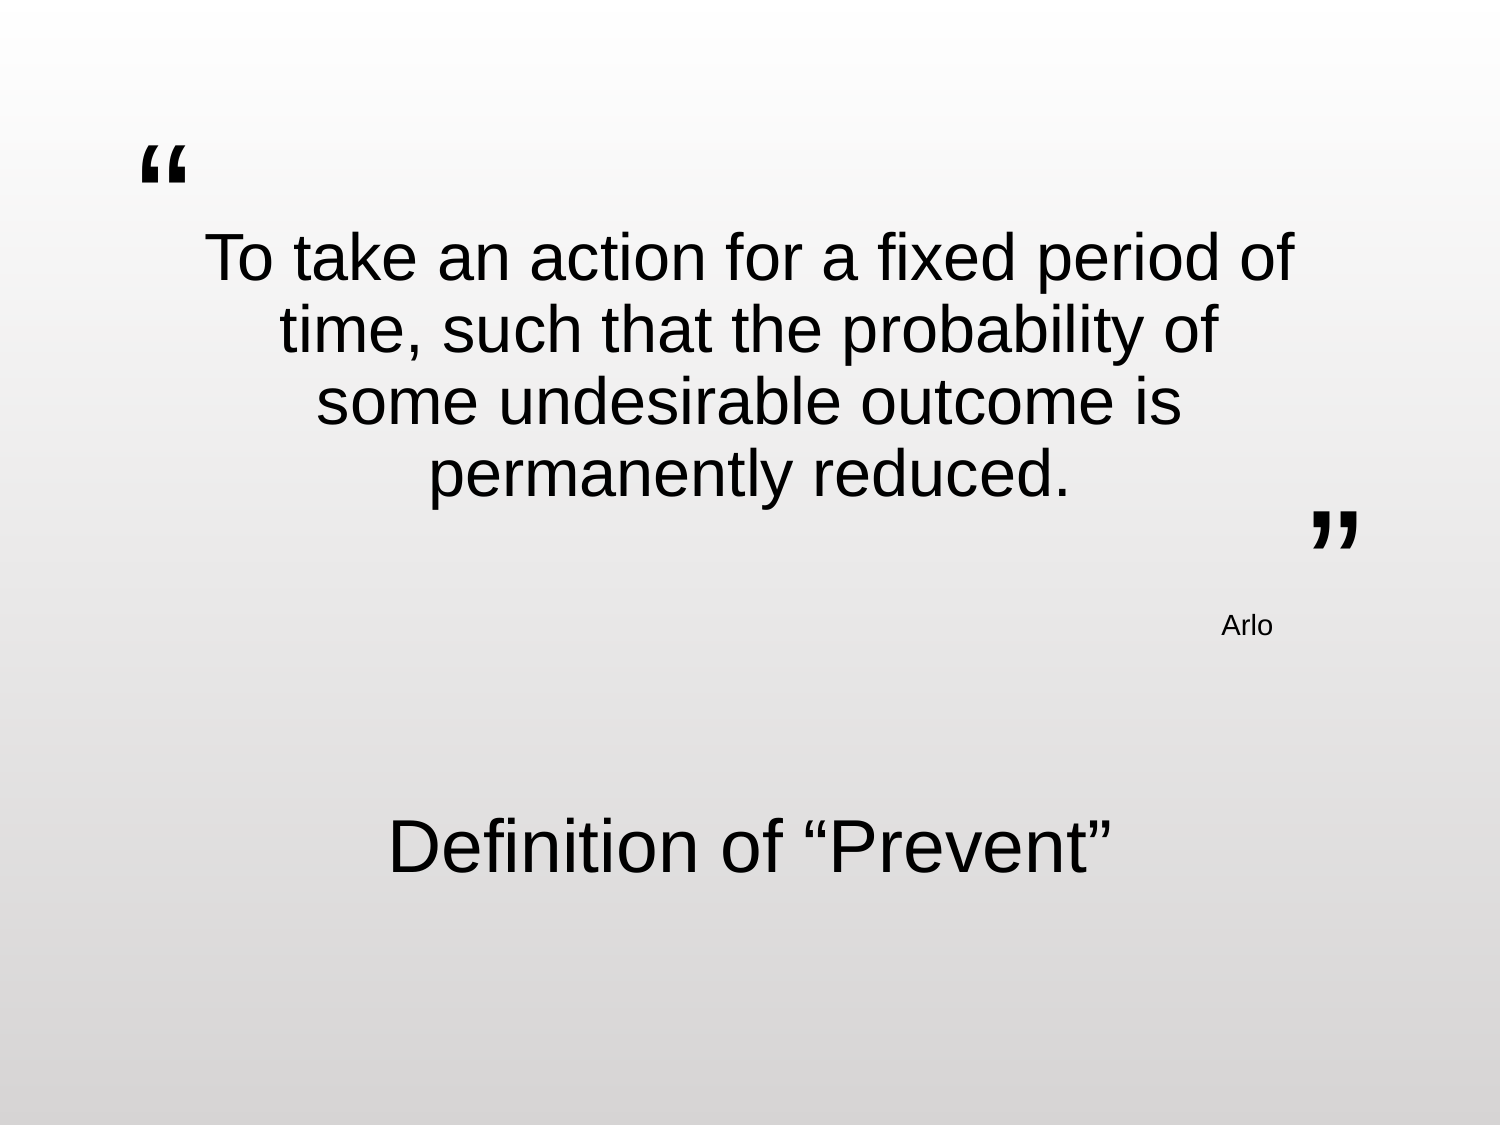

# To take an action for a fixed period of time, such that the probability of some undesirable outcome is permanently reduced.
Arlo
Definition of “Prevent”